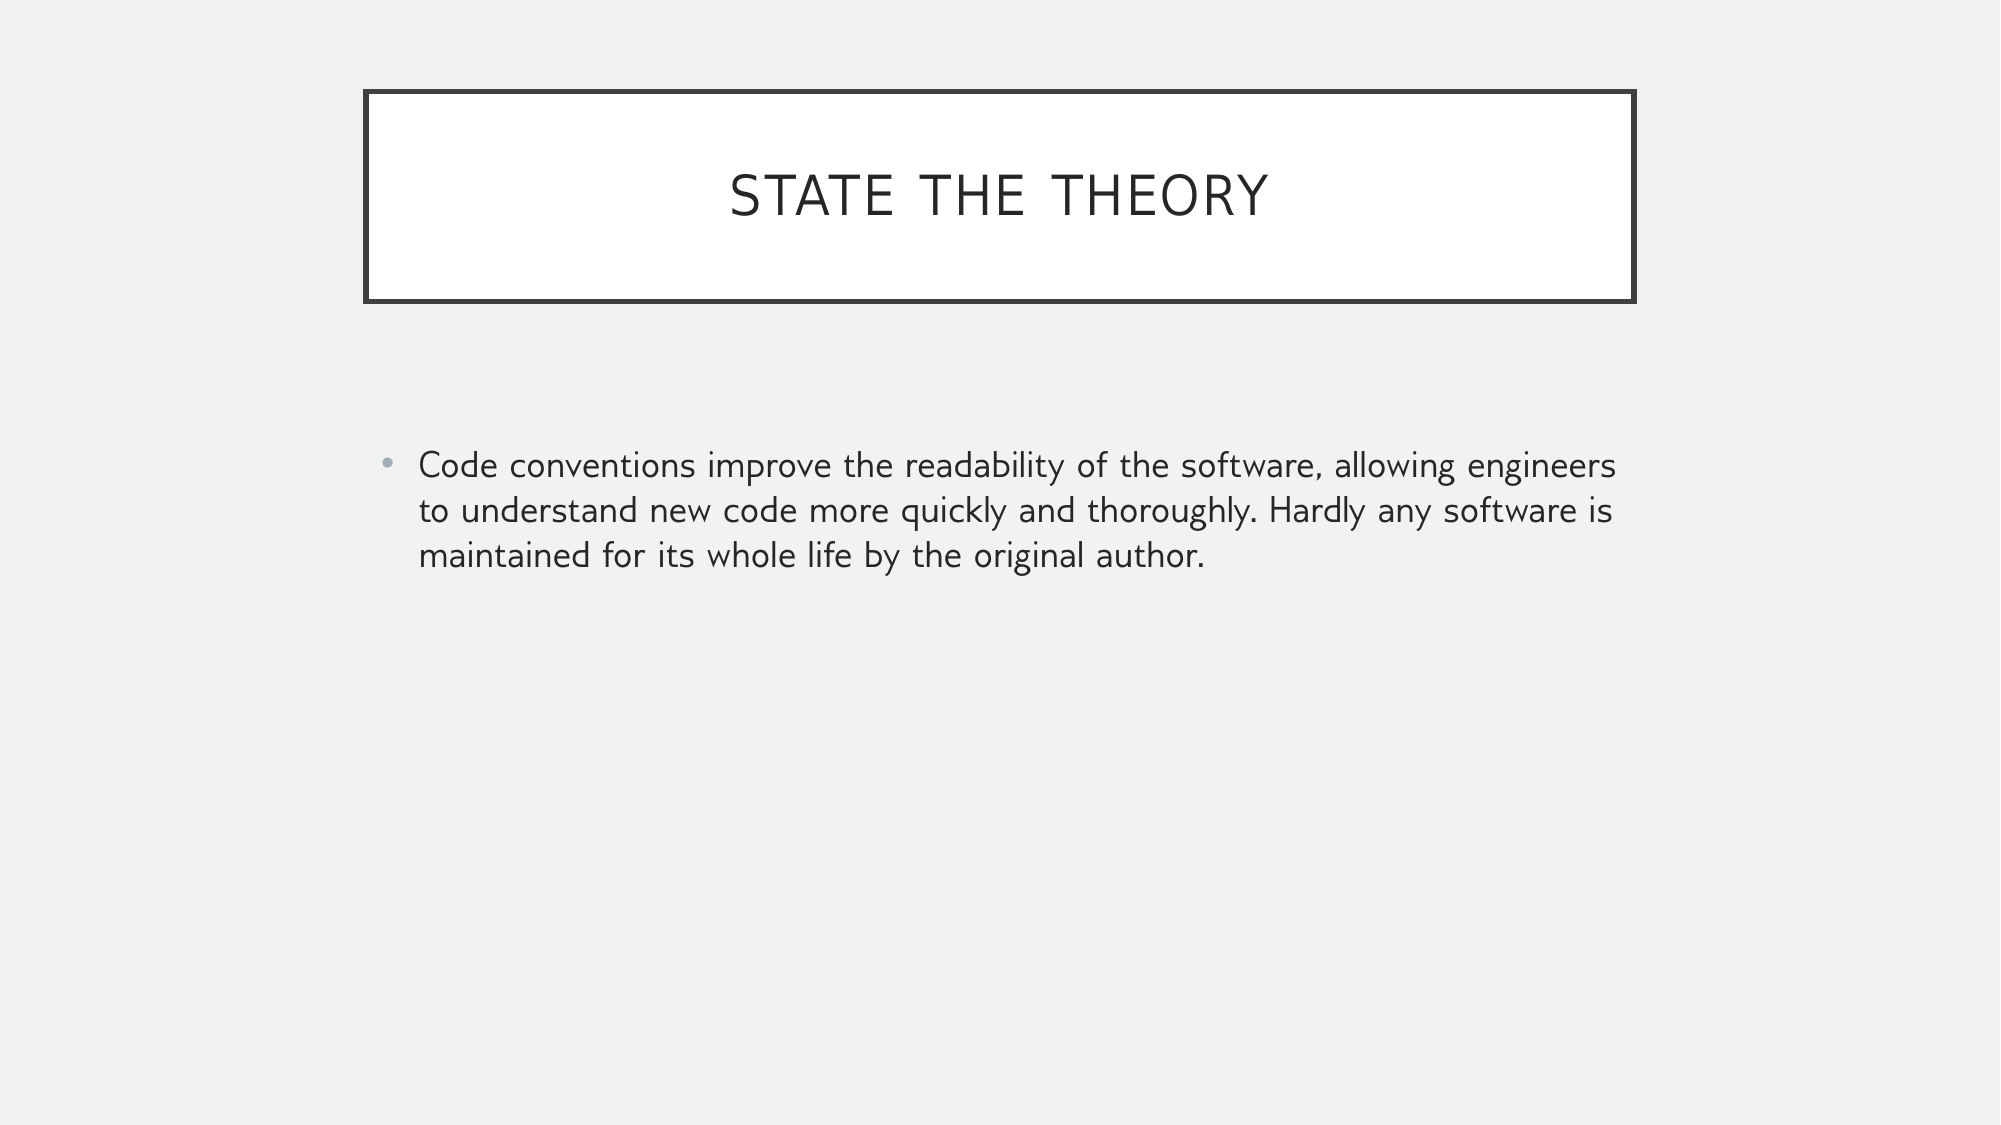

# State The Theory
Code conventions improve the readability of the software, allowing engineers to understand new code more quickly and thoroughly. Hardly any software is maintained for its whole life by the original author.